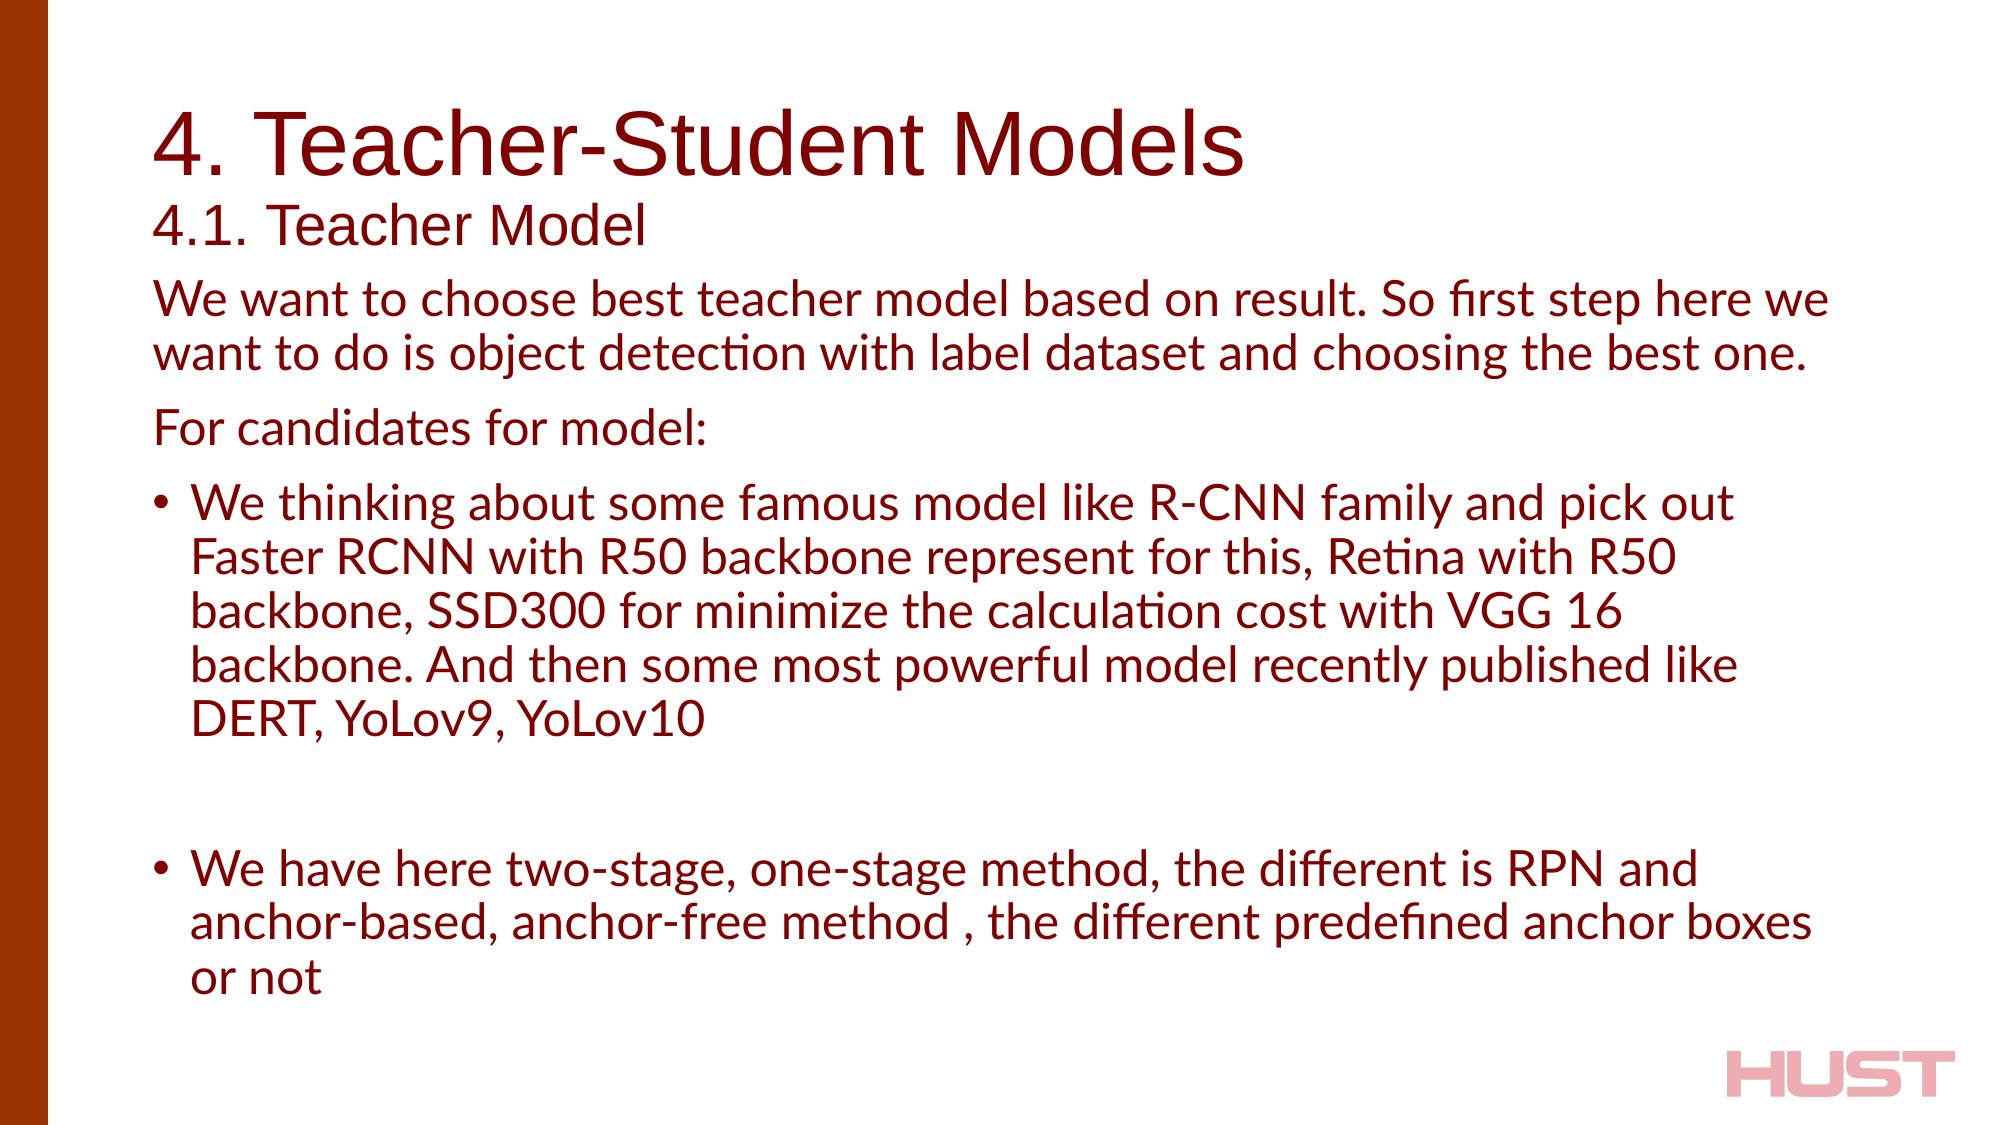

# 4. Teacher-Student Models 4.1. Teacher Model
We want to choose best teacher model based on result. So first step here we want to do is object detection with label dataset and choosing the best one.
For candidates for model:
We thinking about some famous model like R-CNN family and pick out Faster RCNN with R50 backbone represent for this, Retina with R50 backbone, SSD300 for minimize the calculation cost with VGG 16 backbone. And then some most powerful model recently published like DERT, YoLov9, YoLov10

We have here two-stage, one-stage method, the different is RPN and anchor-based, anchor-free method , the different predefined anchor boxes or not